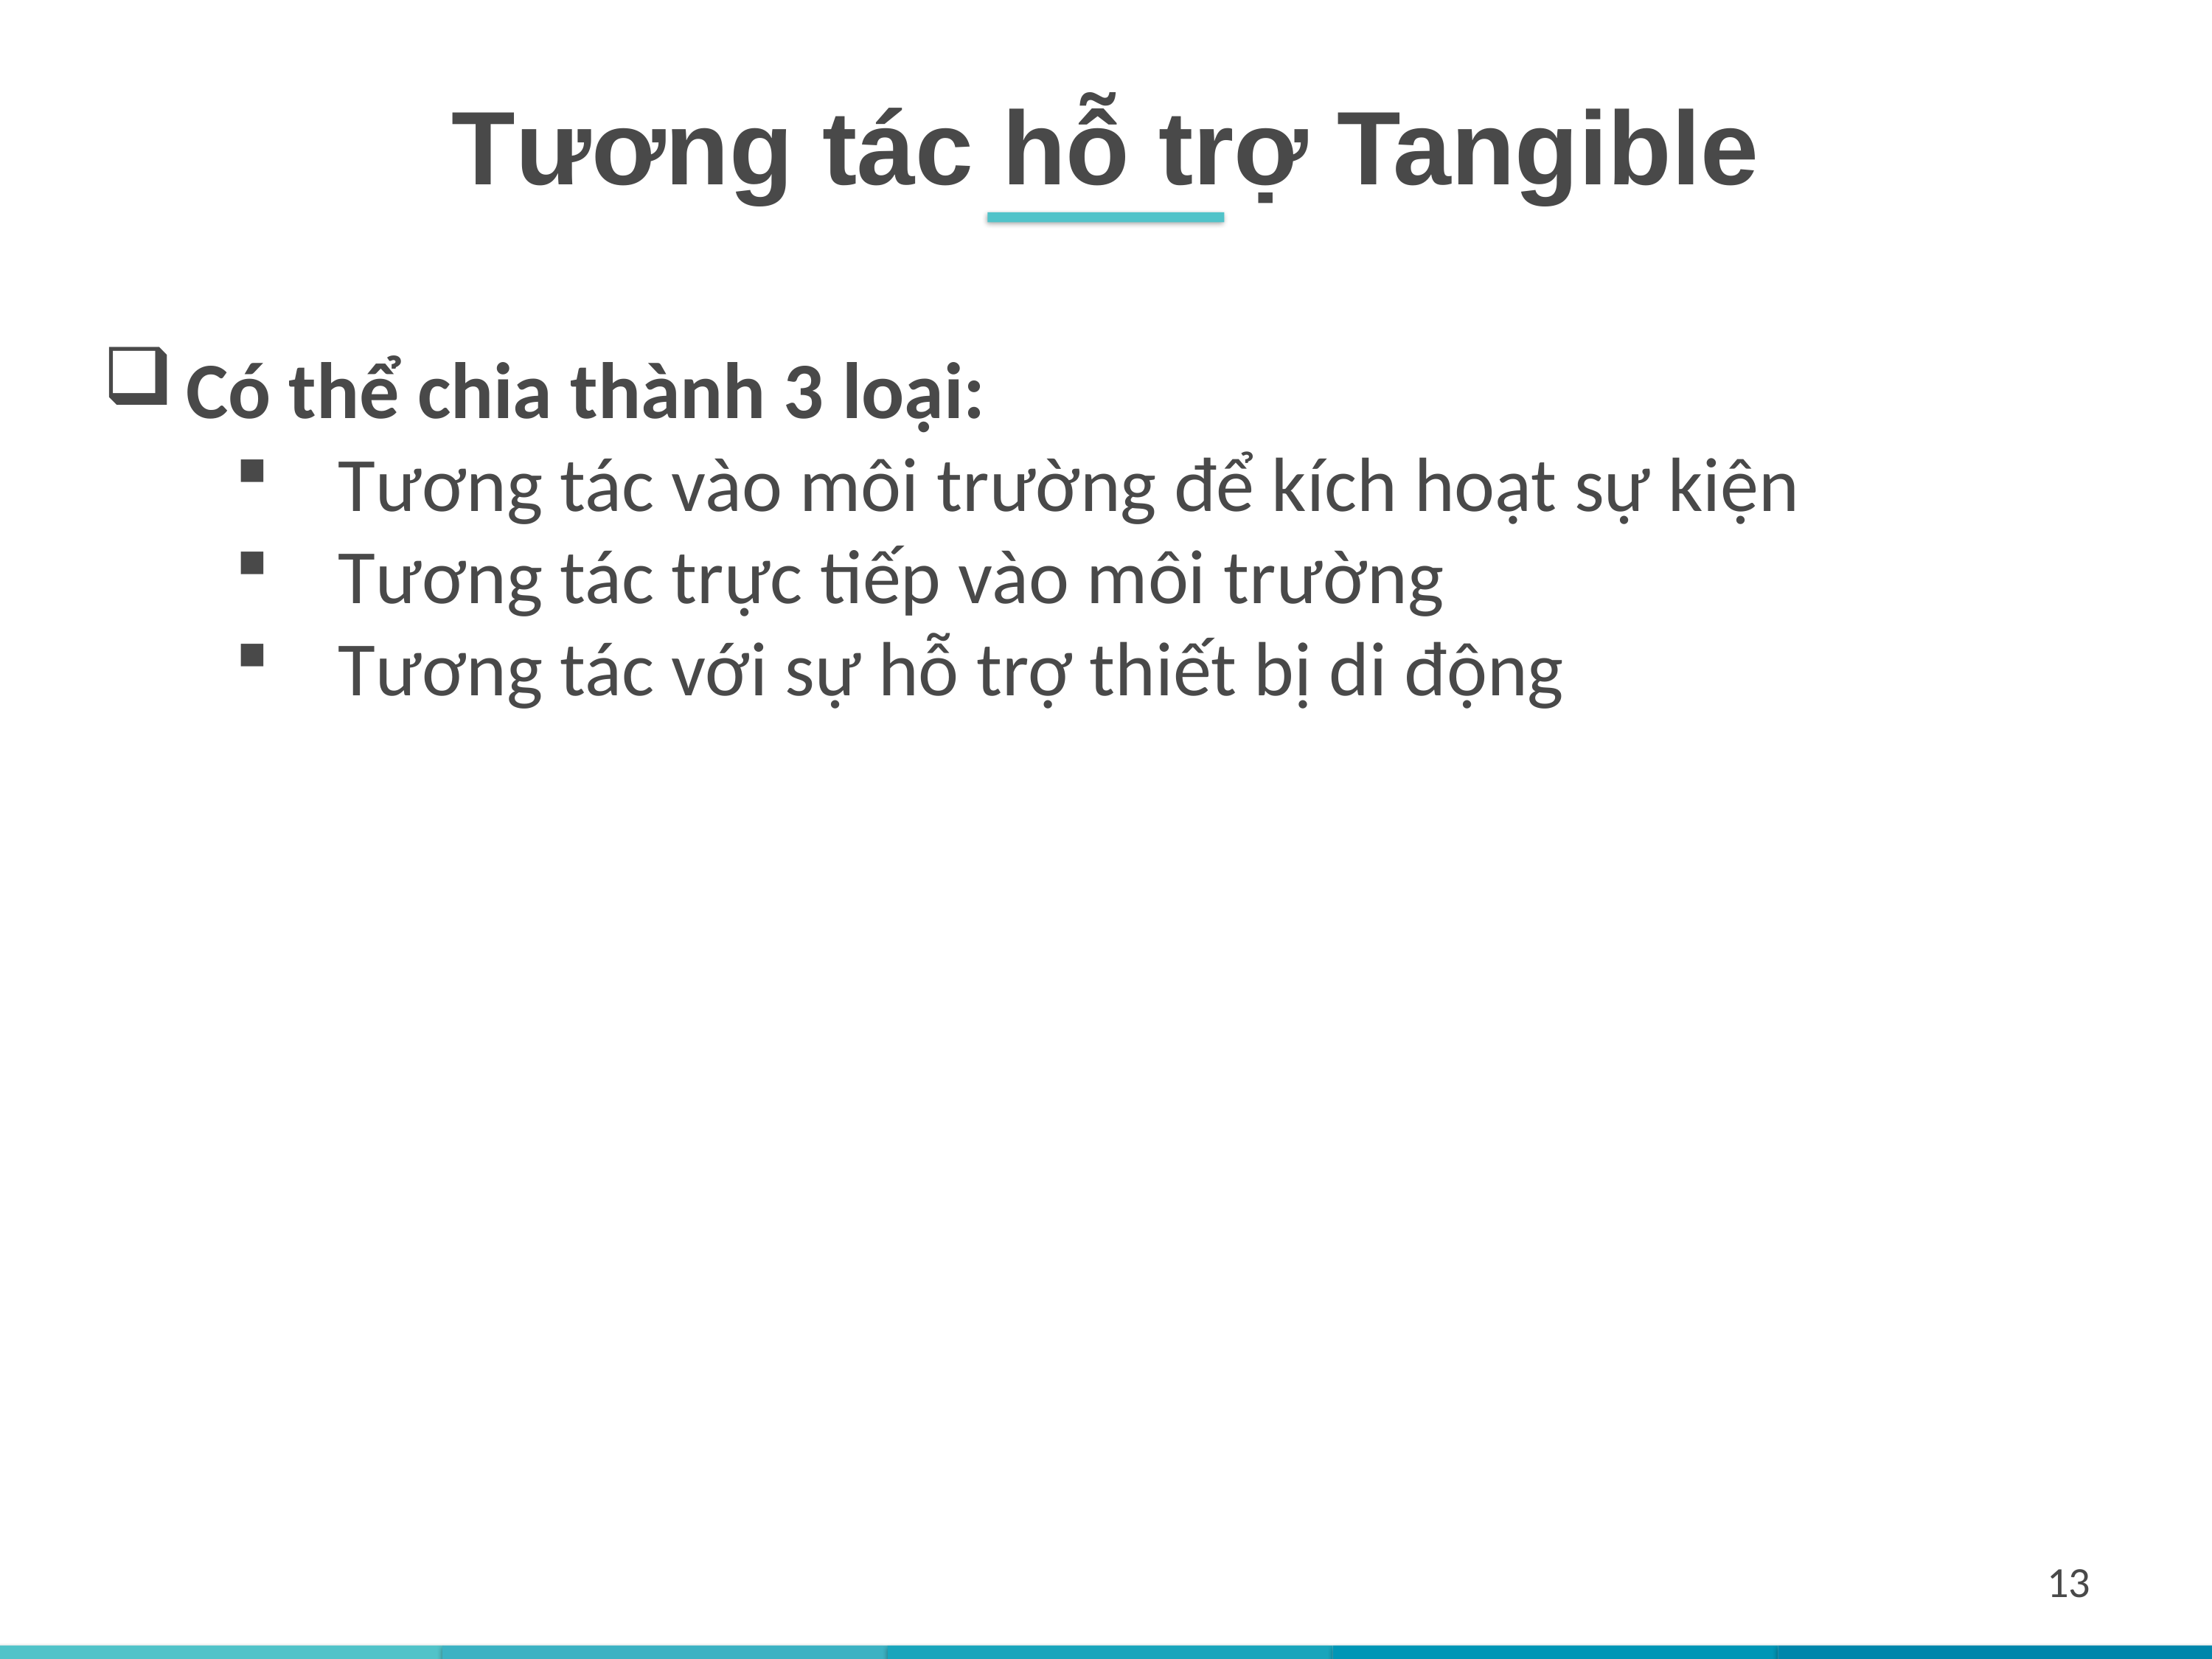

Tương tác hỗ trợ Tangible

Có thể chia thành 3 loại:
Tương tác vào môi trường để kích hoạt sự kiện
Tương tác trực tiếp vào môi trường
Tương tác với sự hỗ trợ thiết bị di động

13